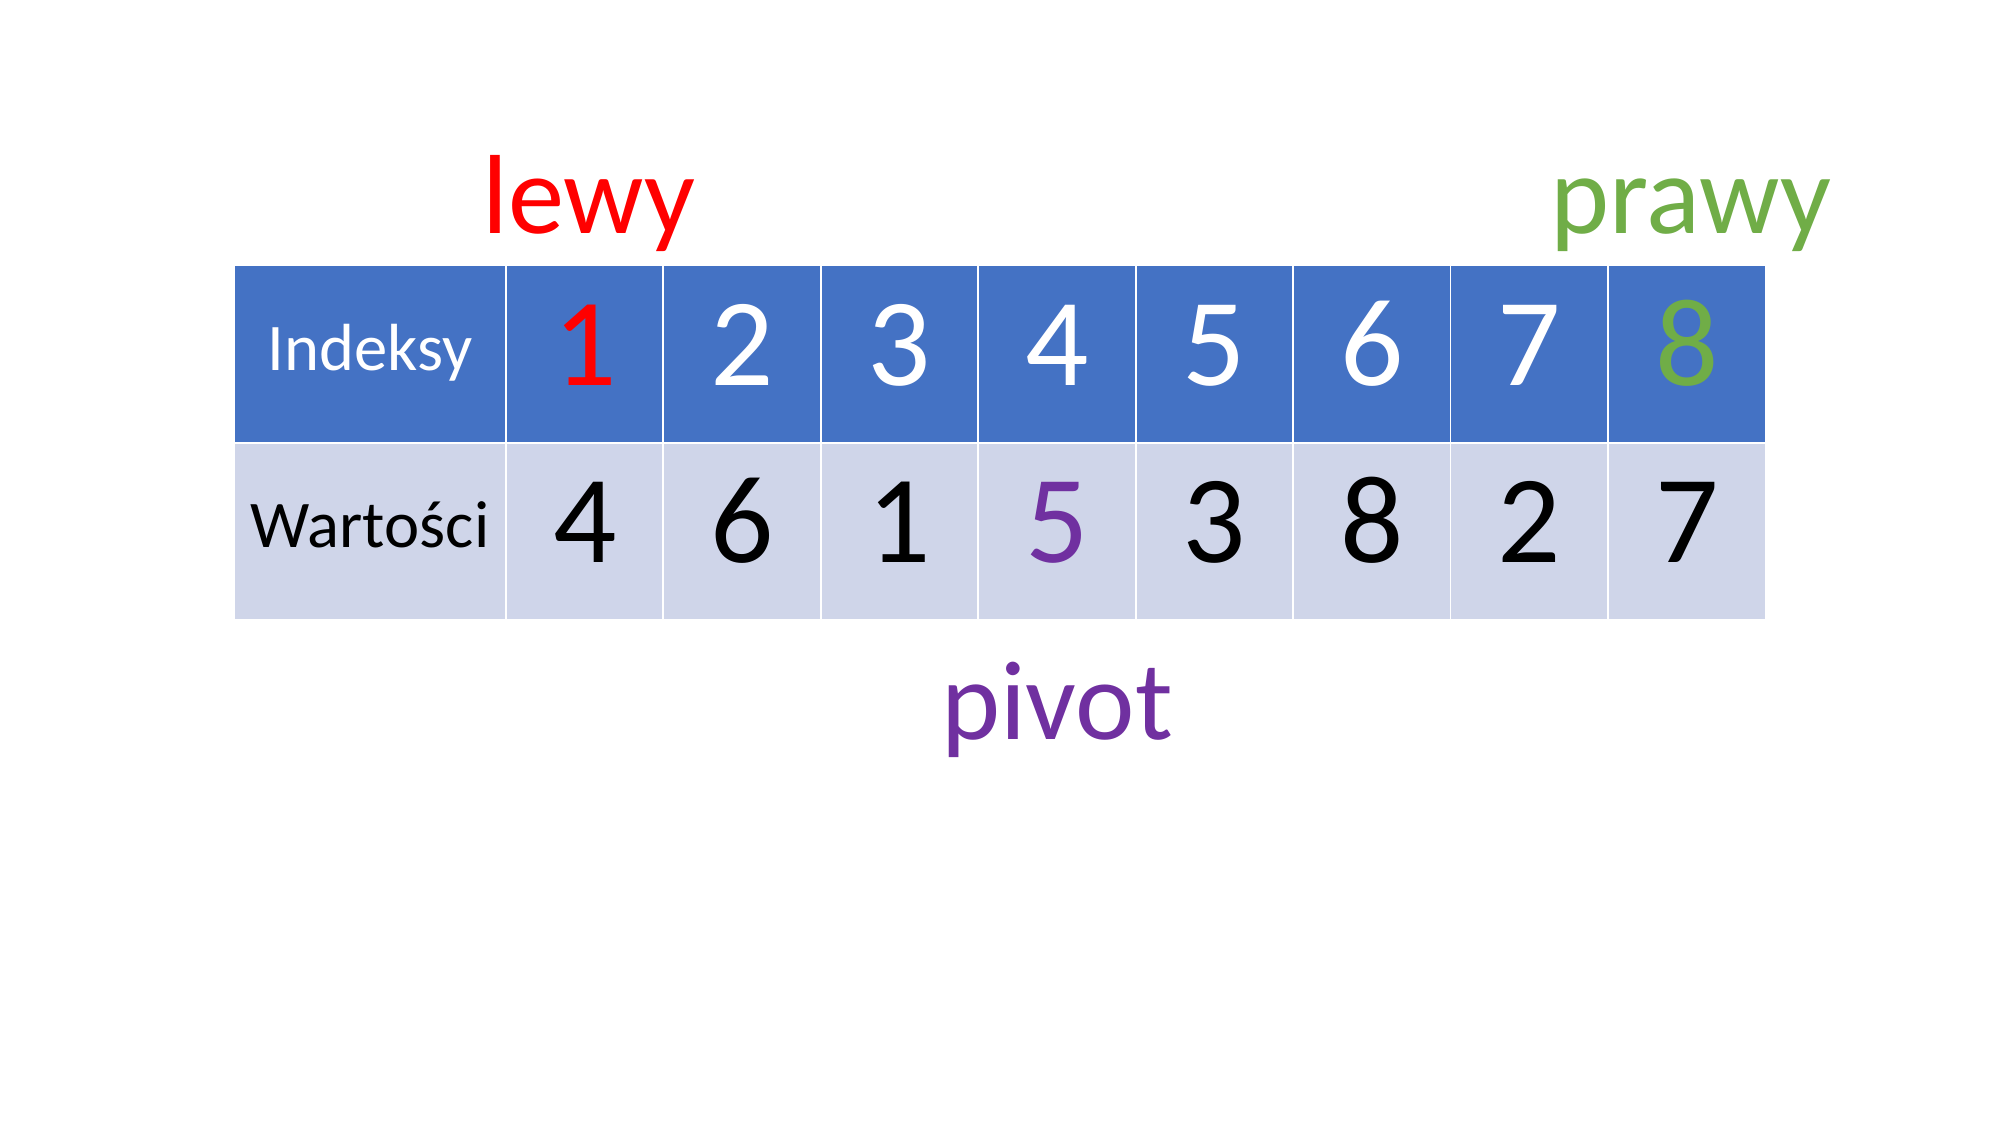

lewy
prawy
| Indeksy | 1 | 2 | 3 | 4 | 5 | 6 | 7 | 8 |
| --- | --- | --- | --- | --- | --- | --- | --- | --- |
| Wartości | 4 | 6 | 1 | 5 | 3 | 8 | 2 | 7 |
pivot